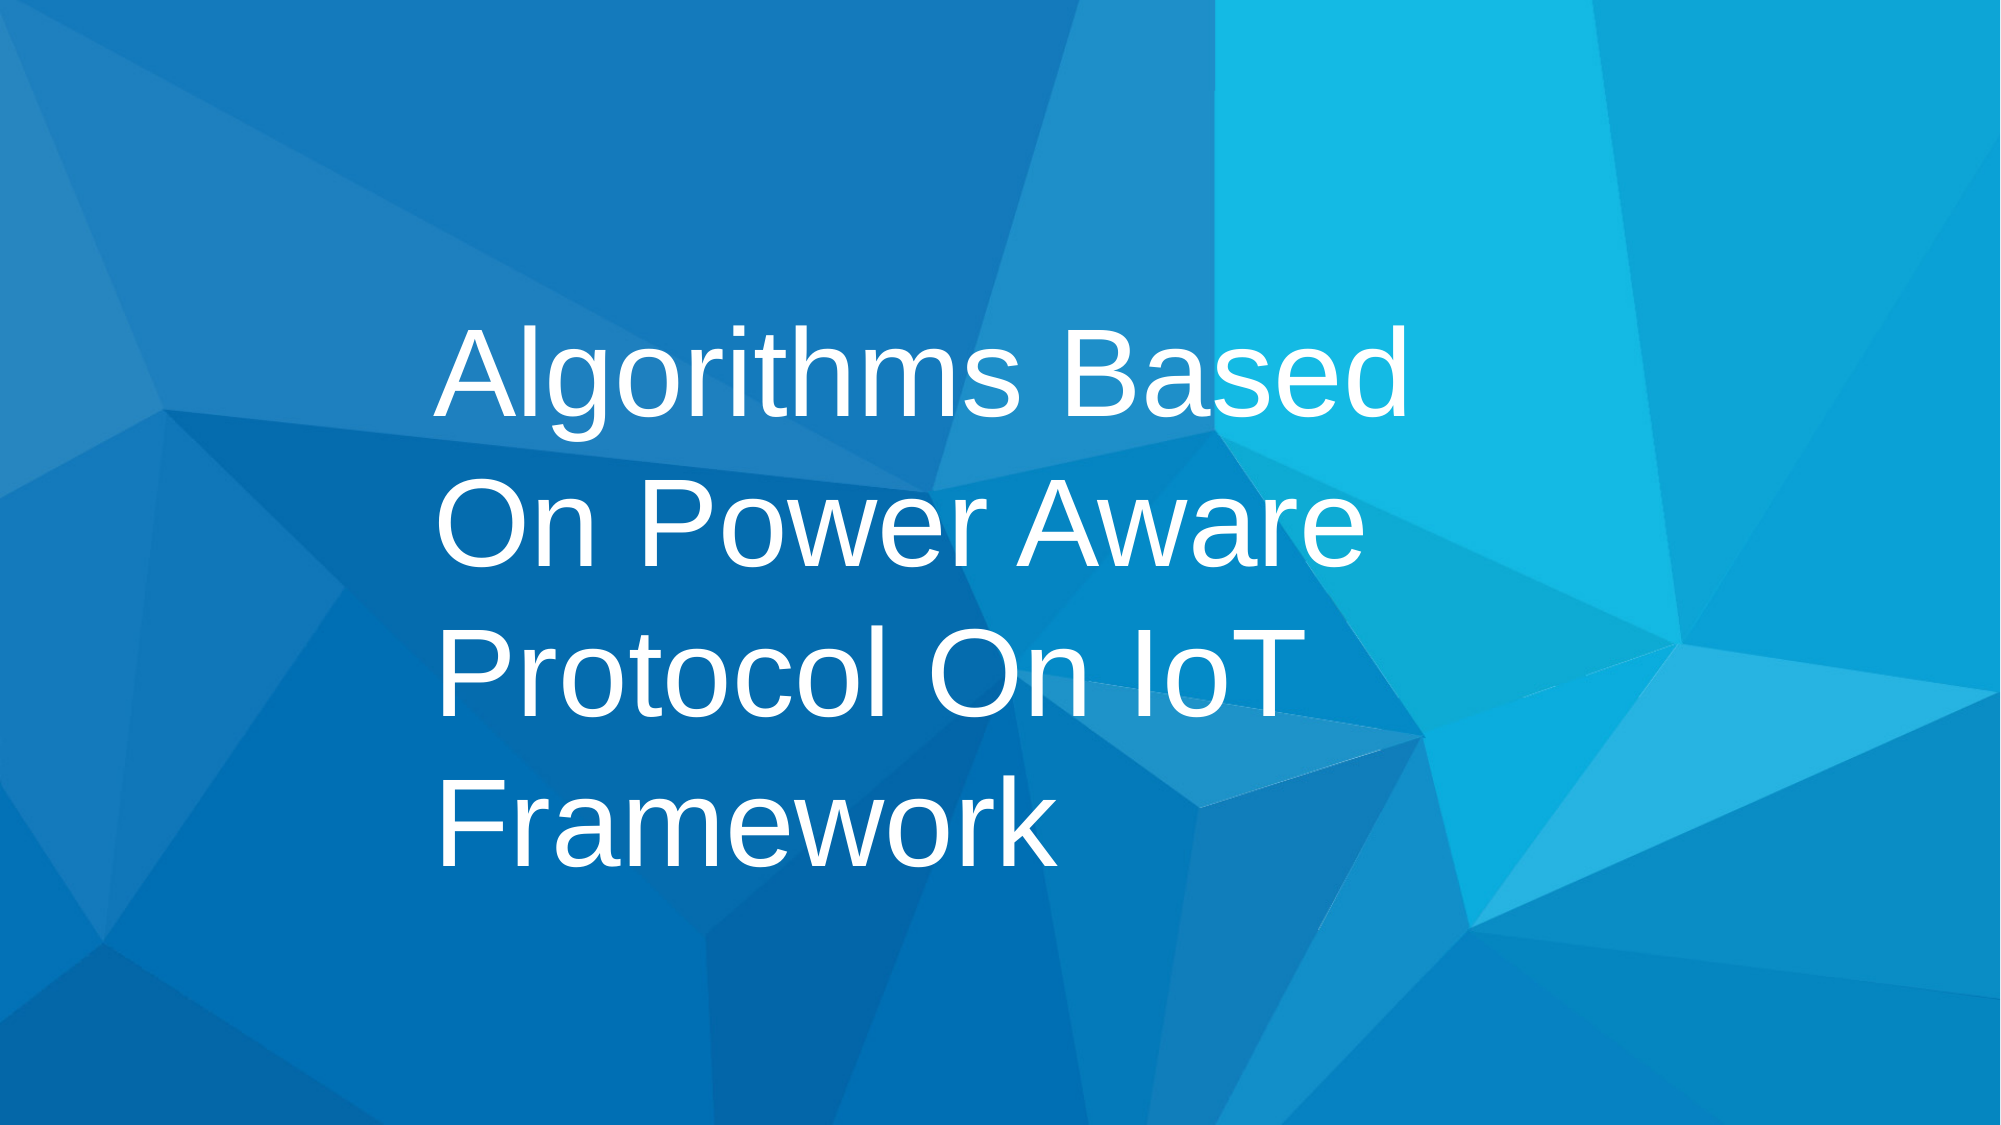

Algorithms Based On Power Aware Protocol On IoT Framework